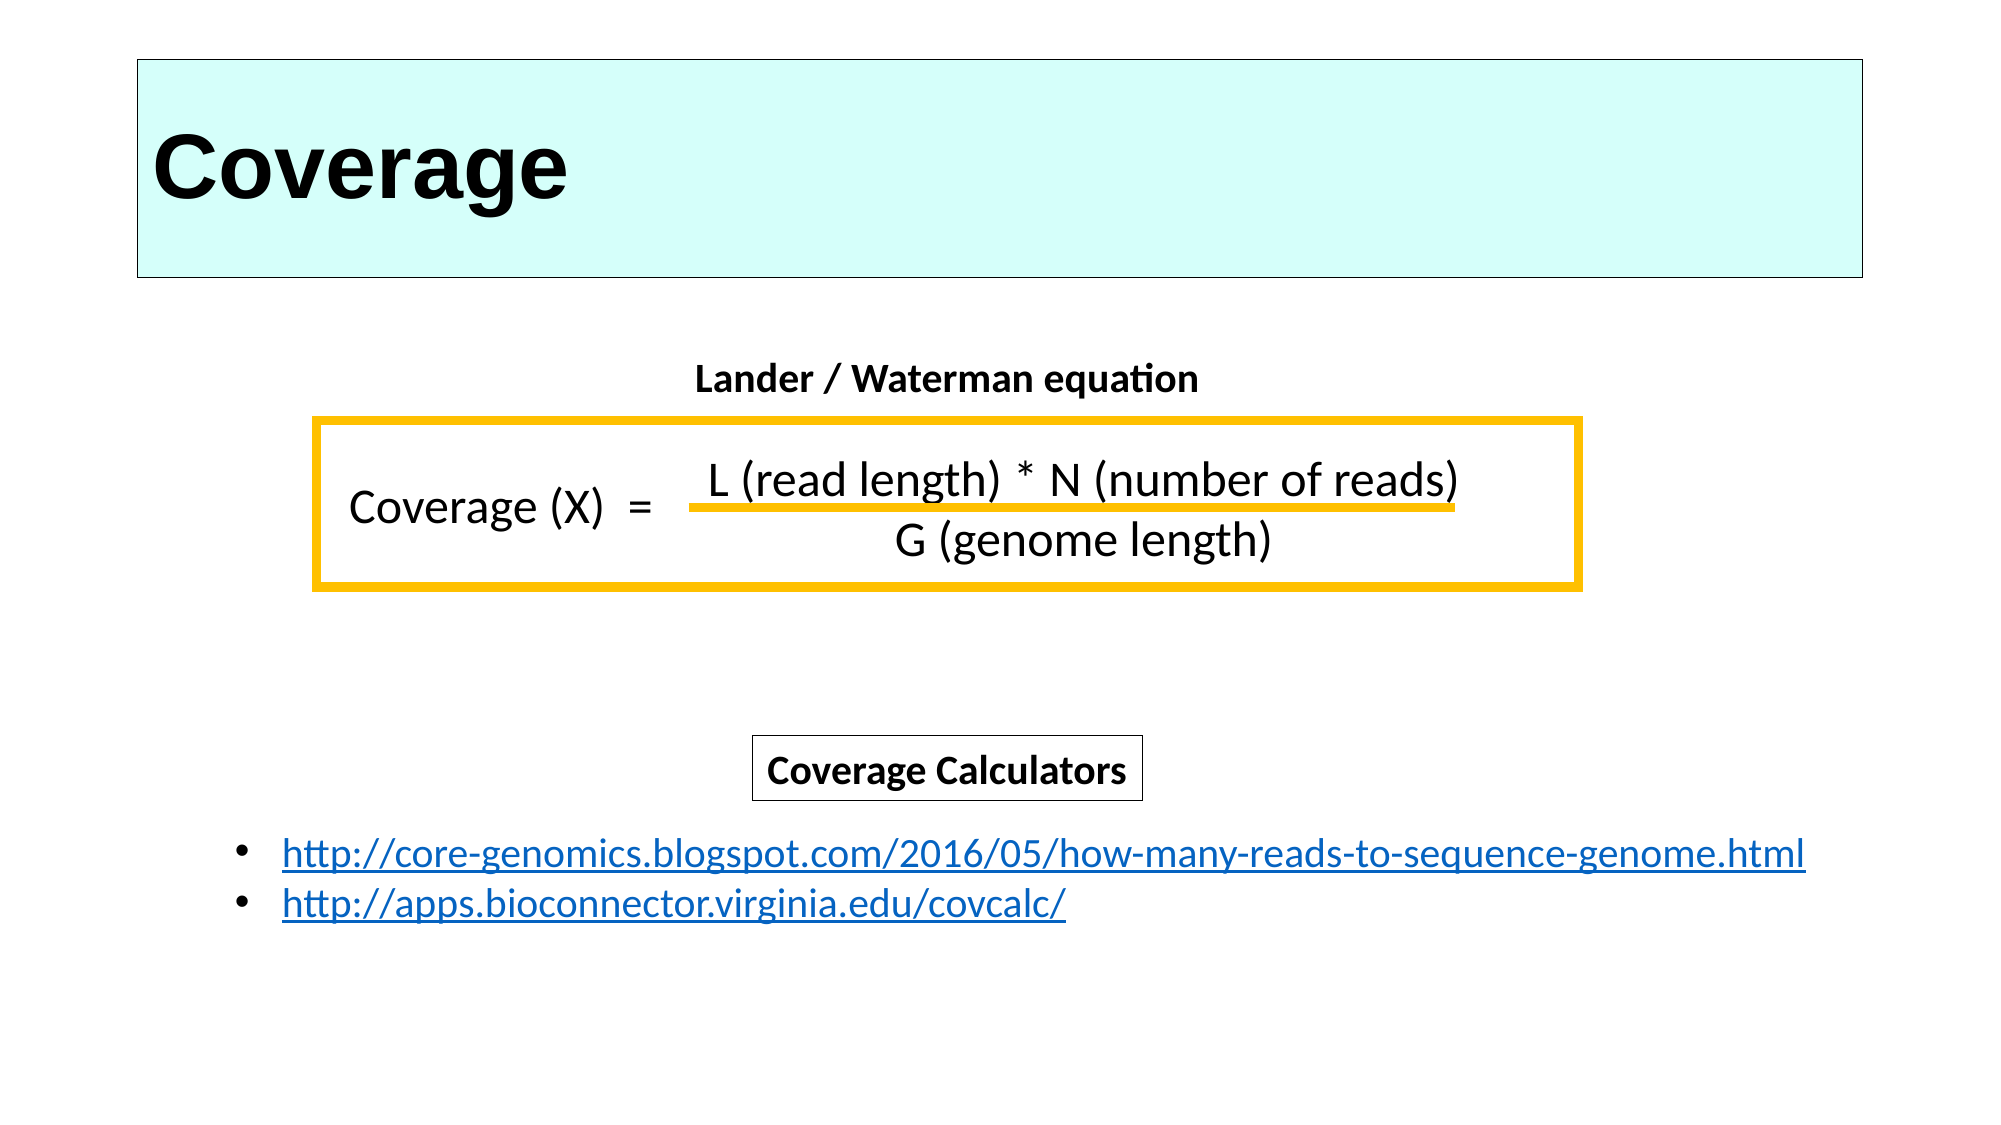

# Coverage
Lander / Waterman equation

L (read length) * N (number of reads)
G (genome length)
Coverage (X)  =
Coverage Calculators
http://core-genomics.blogspot.com/2016/05/how-many-reads-to-sequence-genome.html
http://apps.bioconnector.virginia.edu/covcalc/